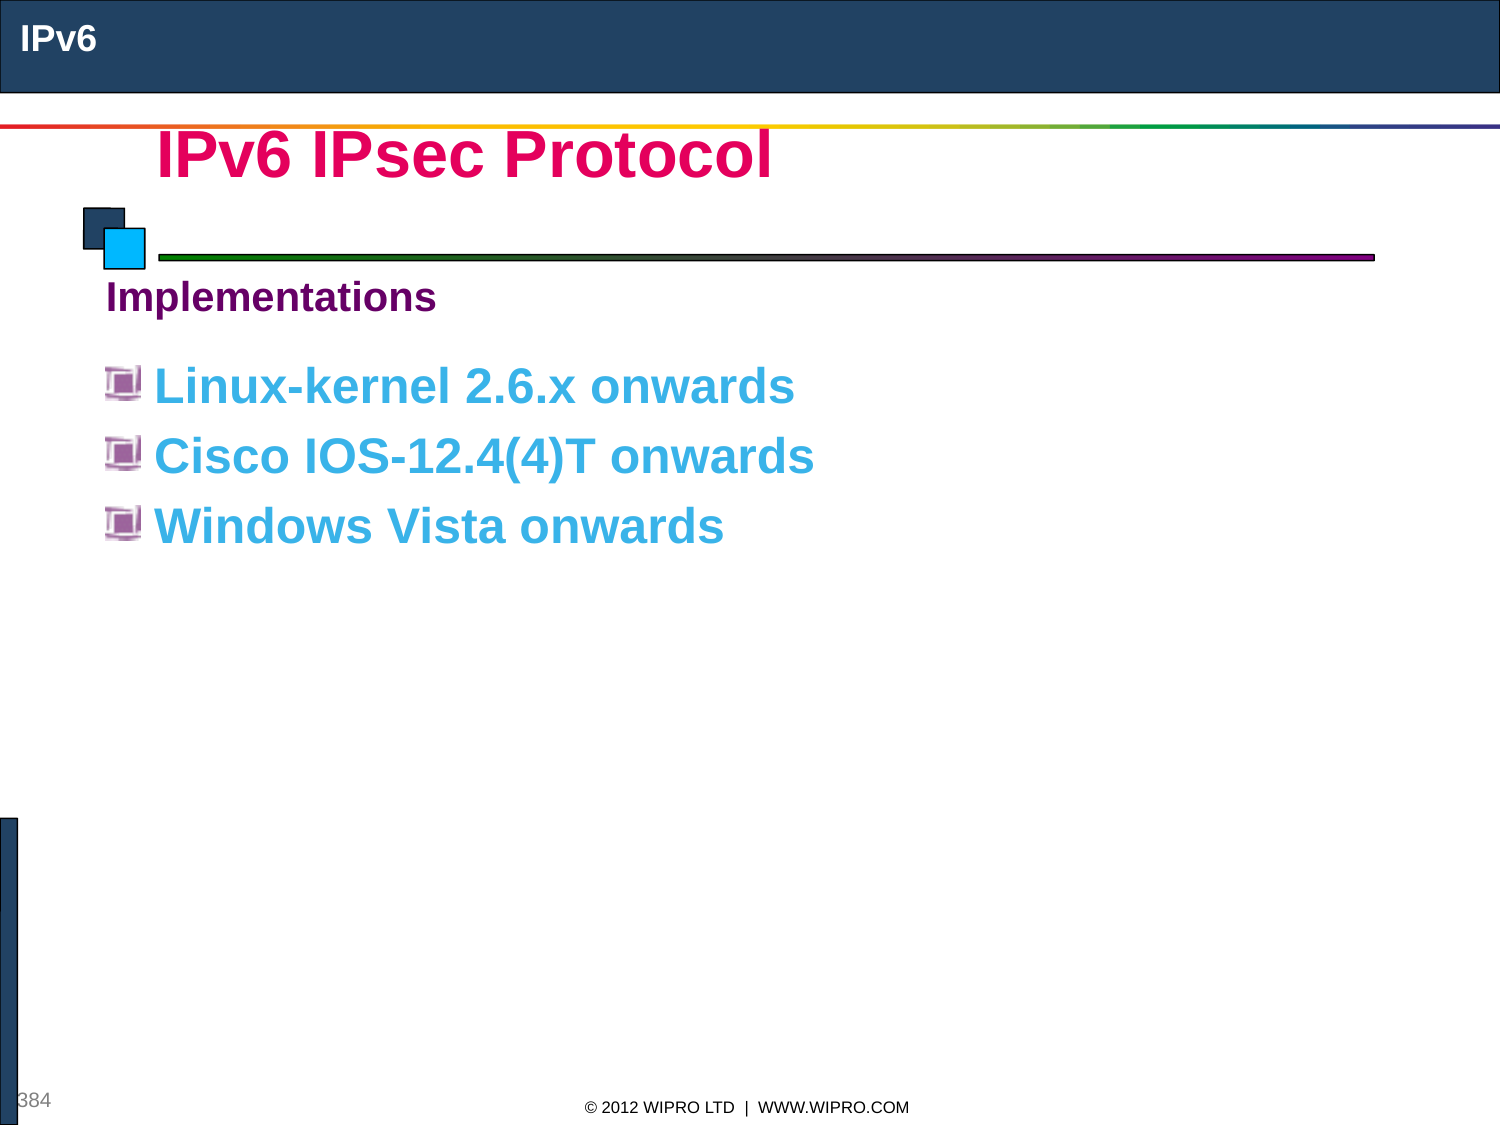

IPv6
# IPv6 IPsec Protocol

Implementations

Linux-kernel 2.6.x onwards
Cisco IOS-12.4(4)T onwards
Windows Vista onwards